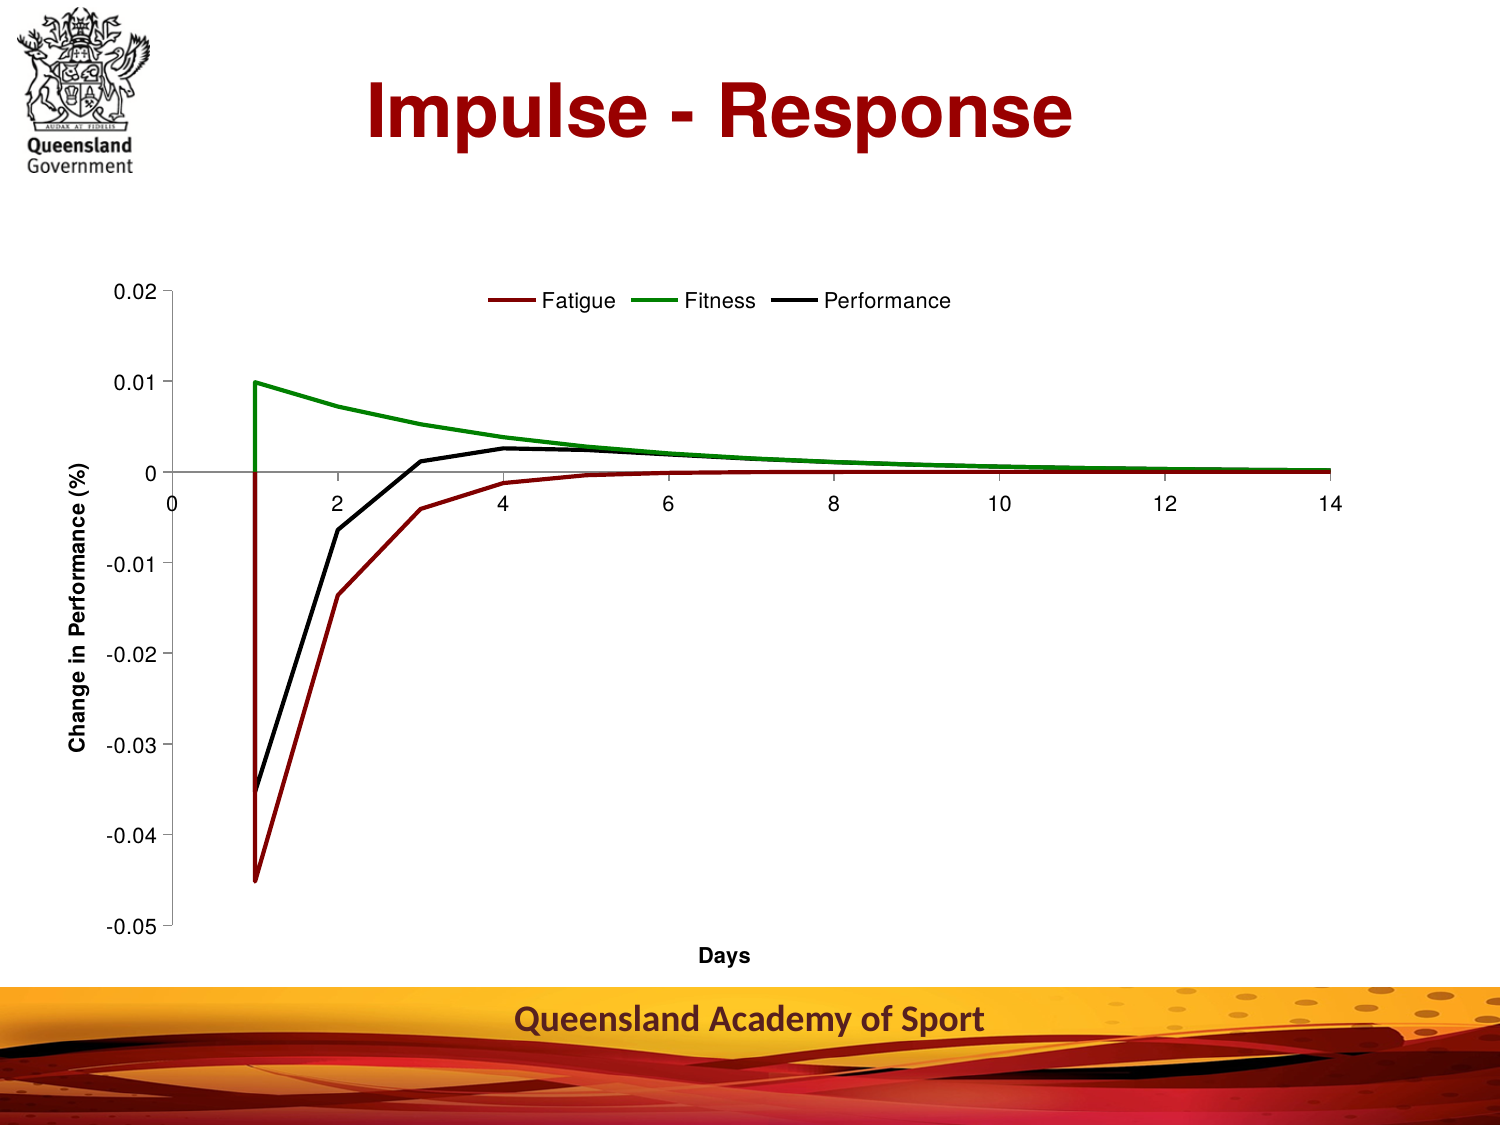

# Impulse - Response

### Chart

| Category |  |  |  |
|---|---|---|---|